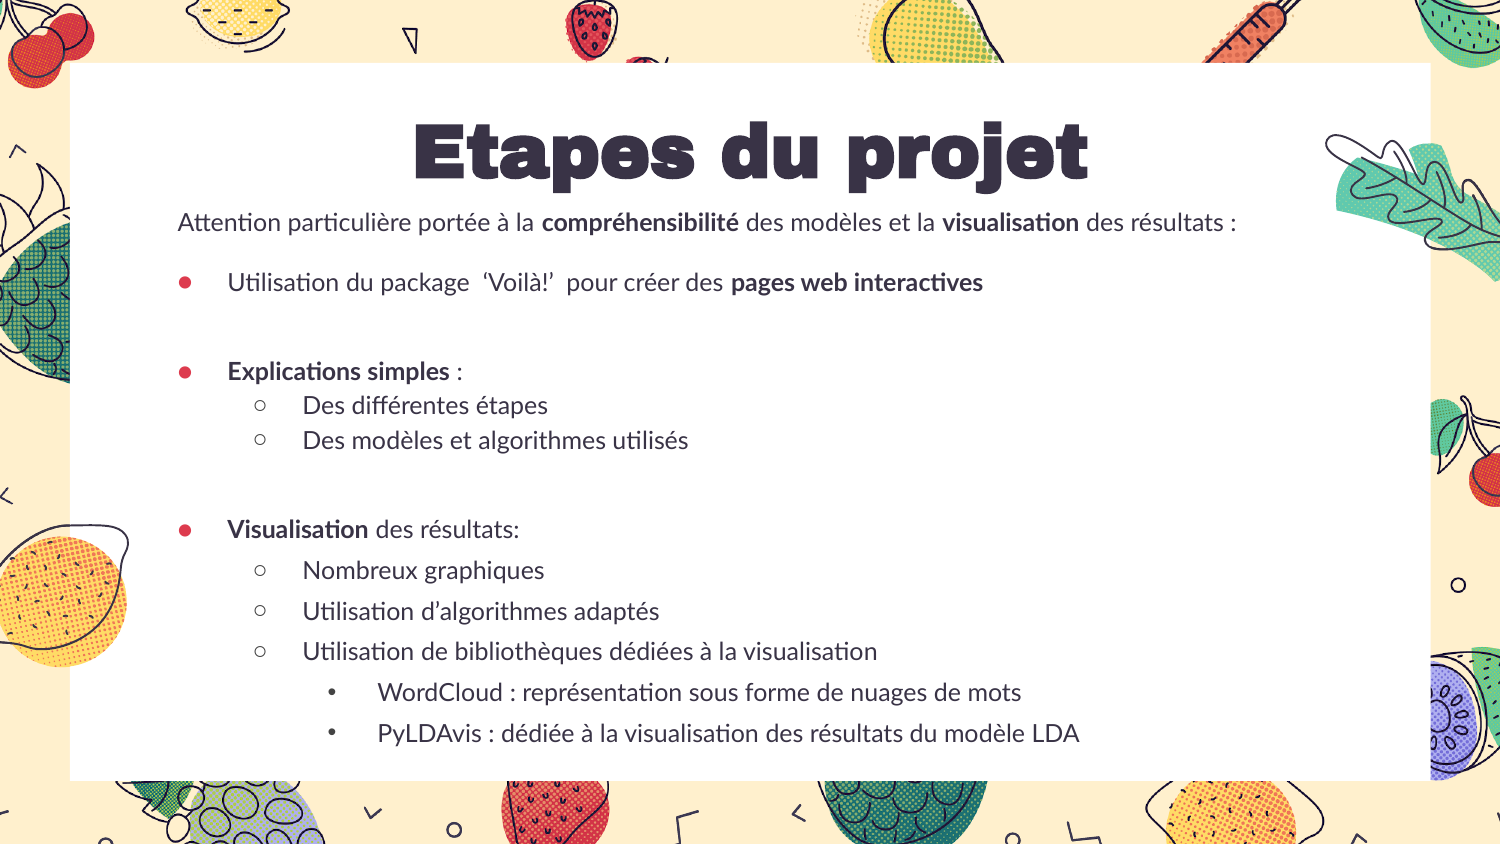

# Etapes du projet
Attention particulière portée à la compréhensibilité des modèles et la visualisation des résultats :

Utilisation du package  ‘Voilà!’  pour créer des pages web interactives

Explications simples :
Des différentes étapes
Des modèles et algorithmes utilisés

Visualisation des résultats:
Nombreux graphiques
Utilisation d’algorithmes adaptés
Utilisation de bibliothèques dédiées à la visualisation
WordCloud : représentation sous forme de nuages de mots
PyLDAvis : dédiée à la visualisation des résultats du modèle LDA